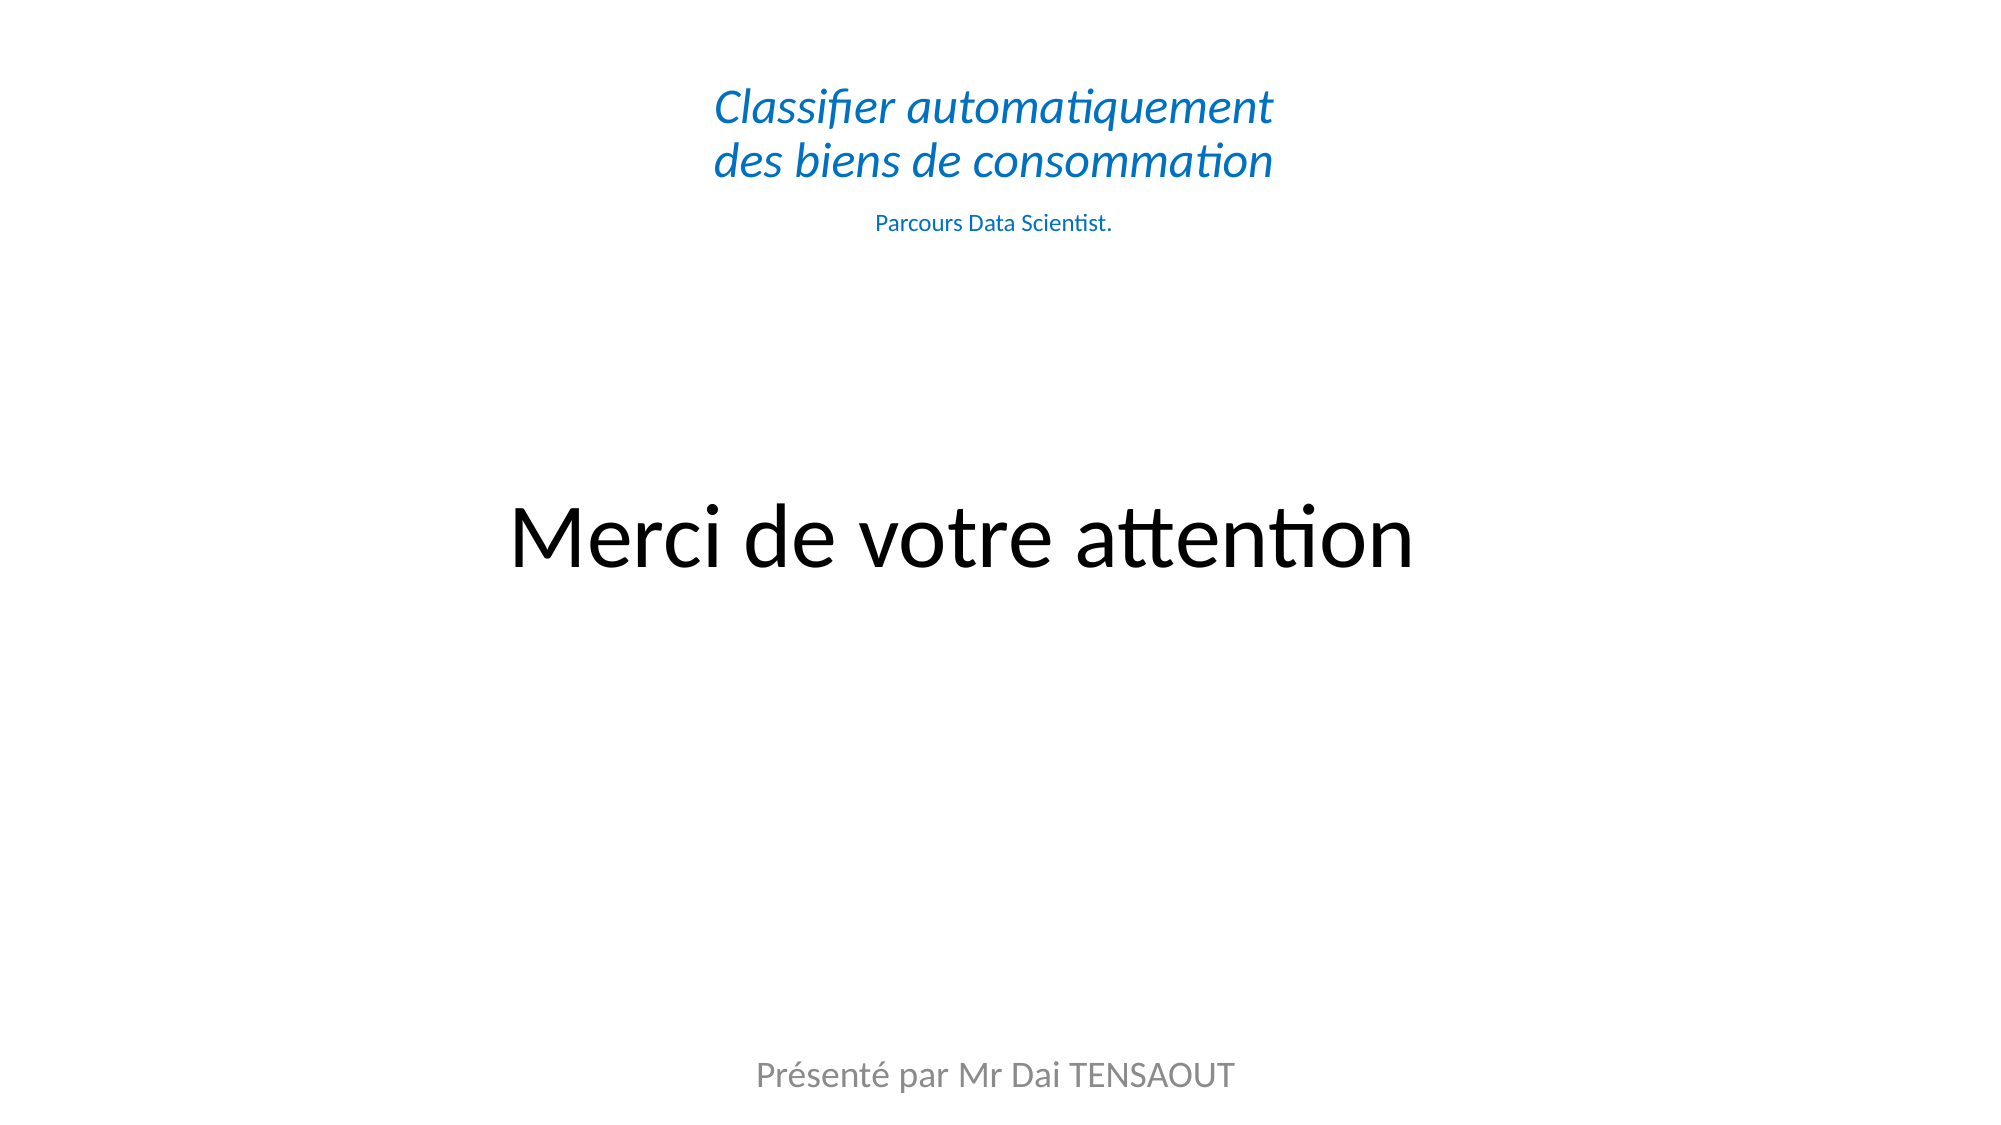

Classifier automatiquement des biens de consommation
Parcours Data Scientist.
Merci de votre attention
Présenté par Mr Dai TENSAOUT